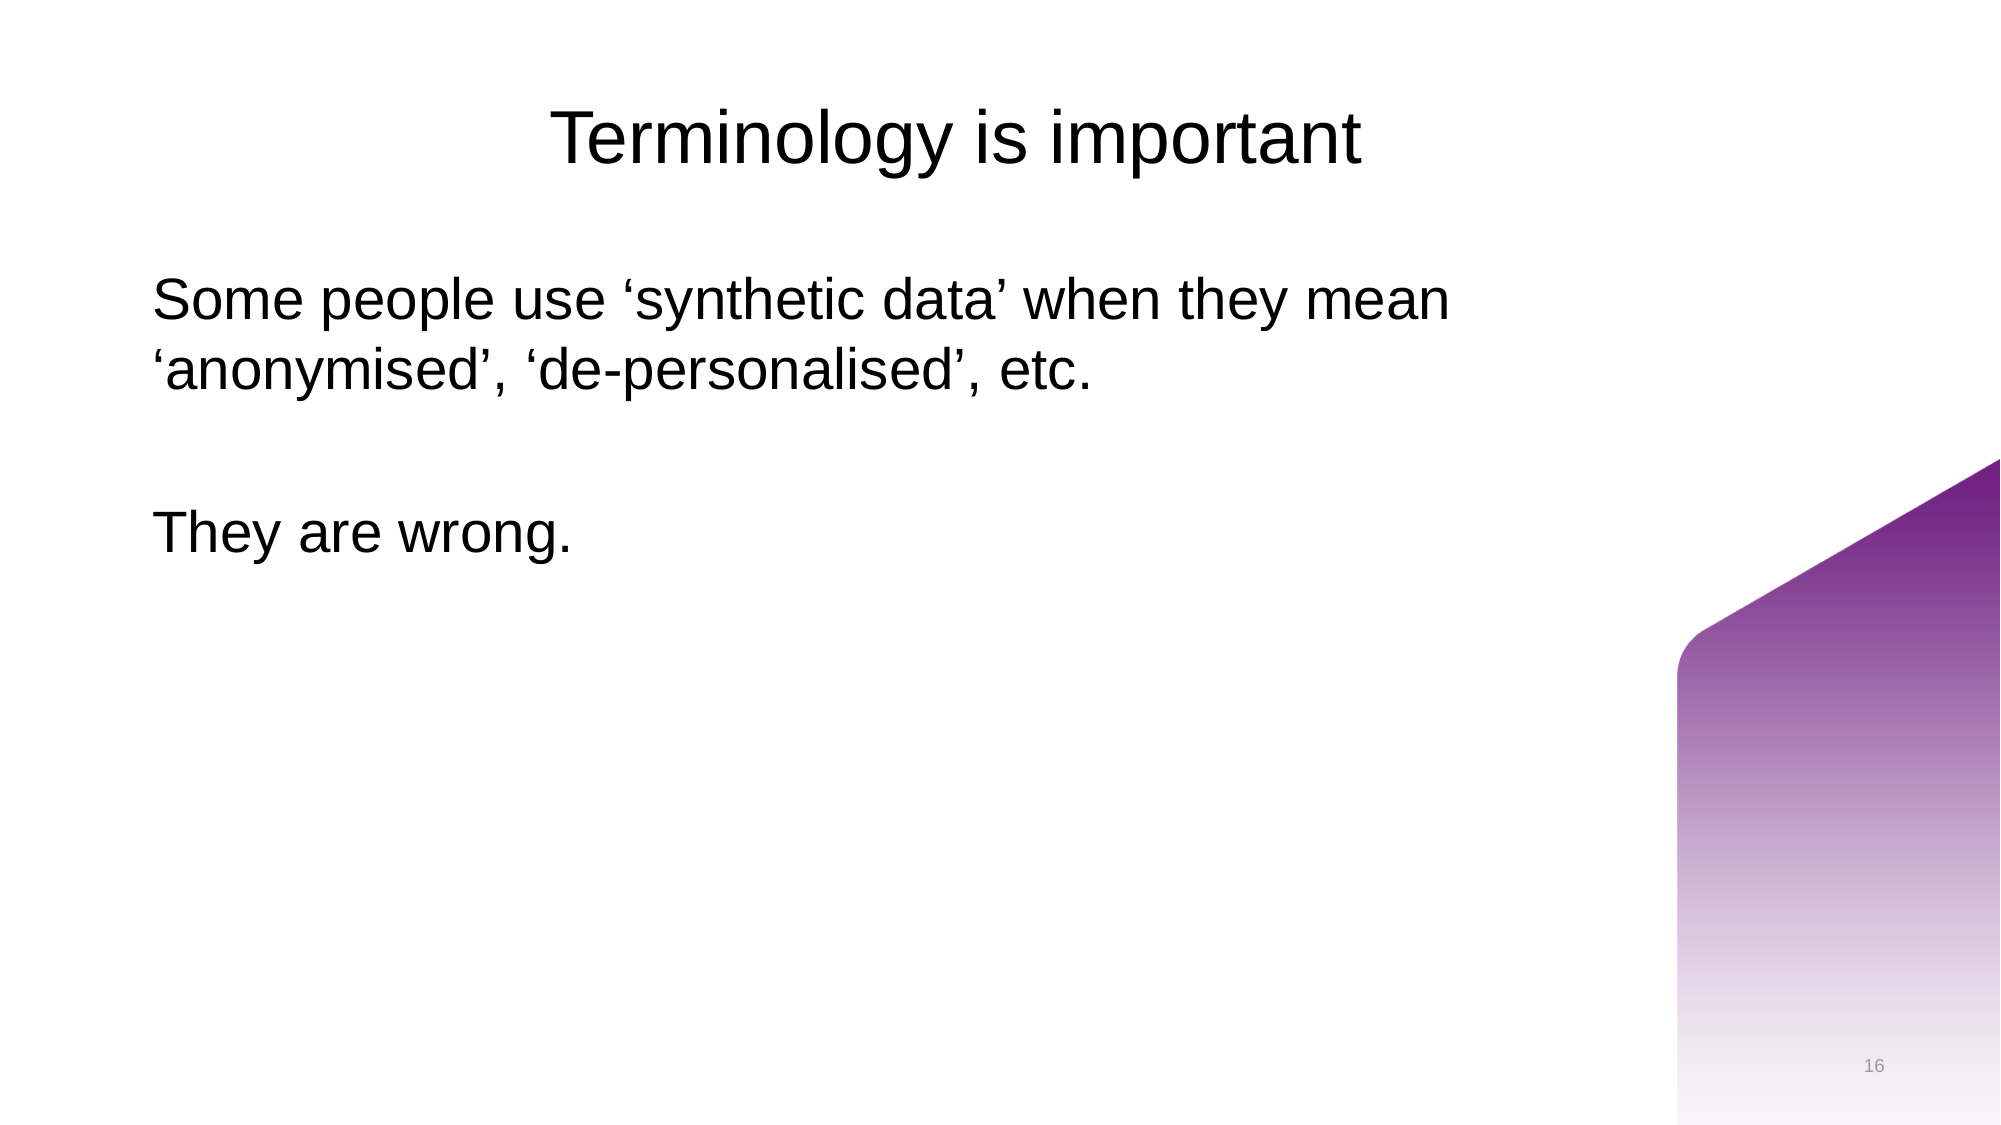

# Terminology is important
Some people use ‘synthetic data’ when they mean ‘anonymised’, ‘de-personalised’, etc.

They are wrong.
16